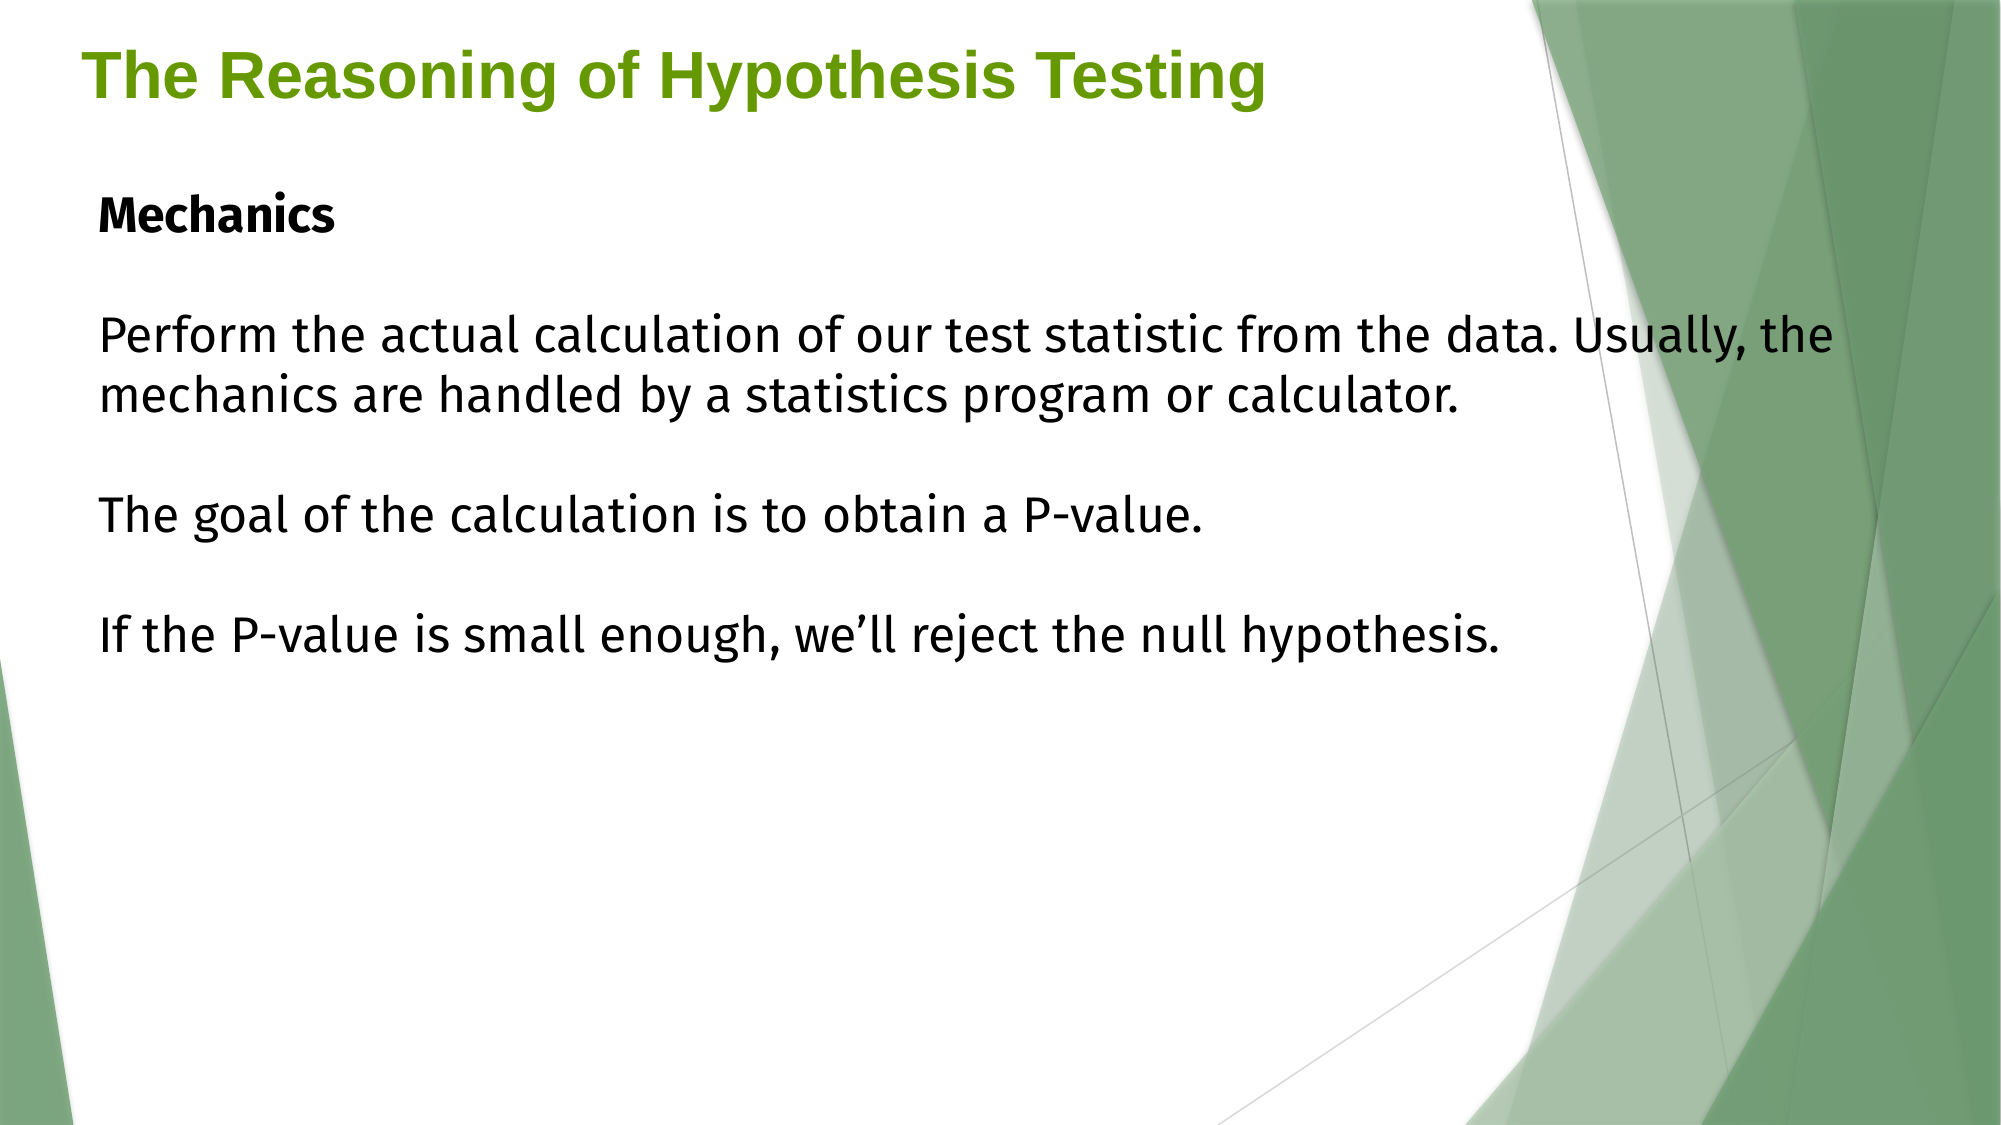

The Reasoning of Hypothesis Testing
Mechanics

Perform the actual calculation of our test statistic from the data. Usually, the mechanics are handled by a statistics program or calculator.

The goal of the calculation is to obtain a P-value.

If the P-value is small enough, we’ll reject the null hypothesis.